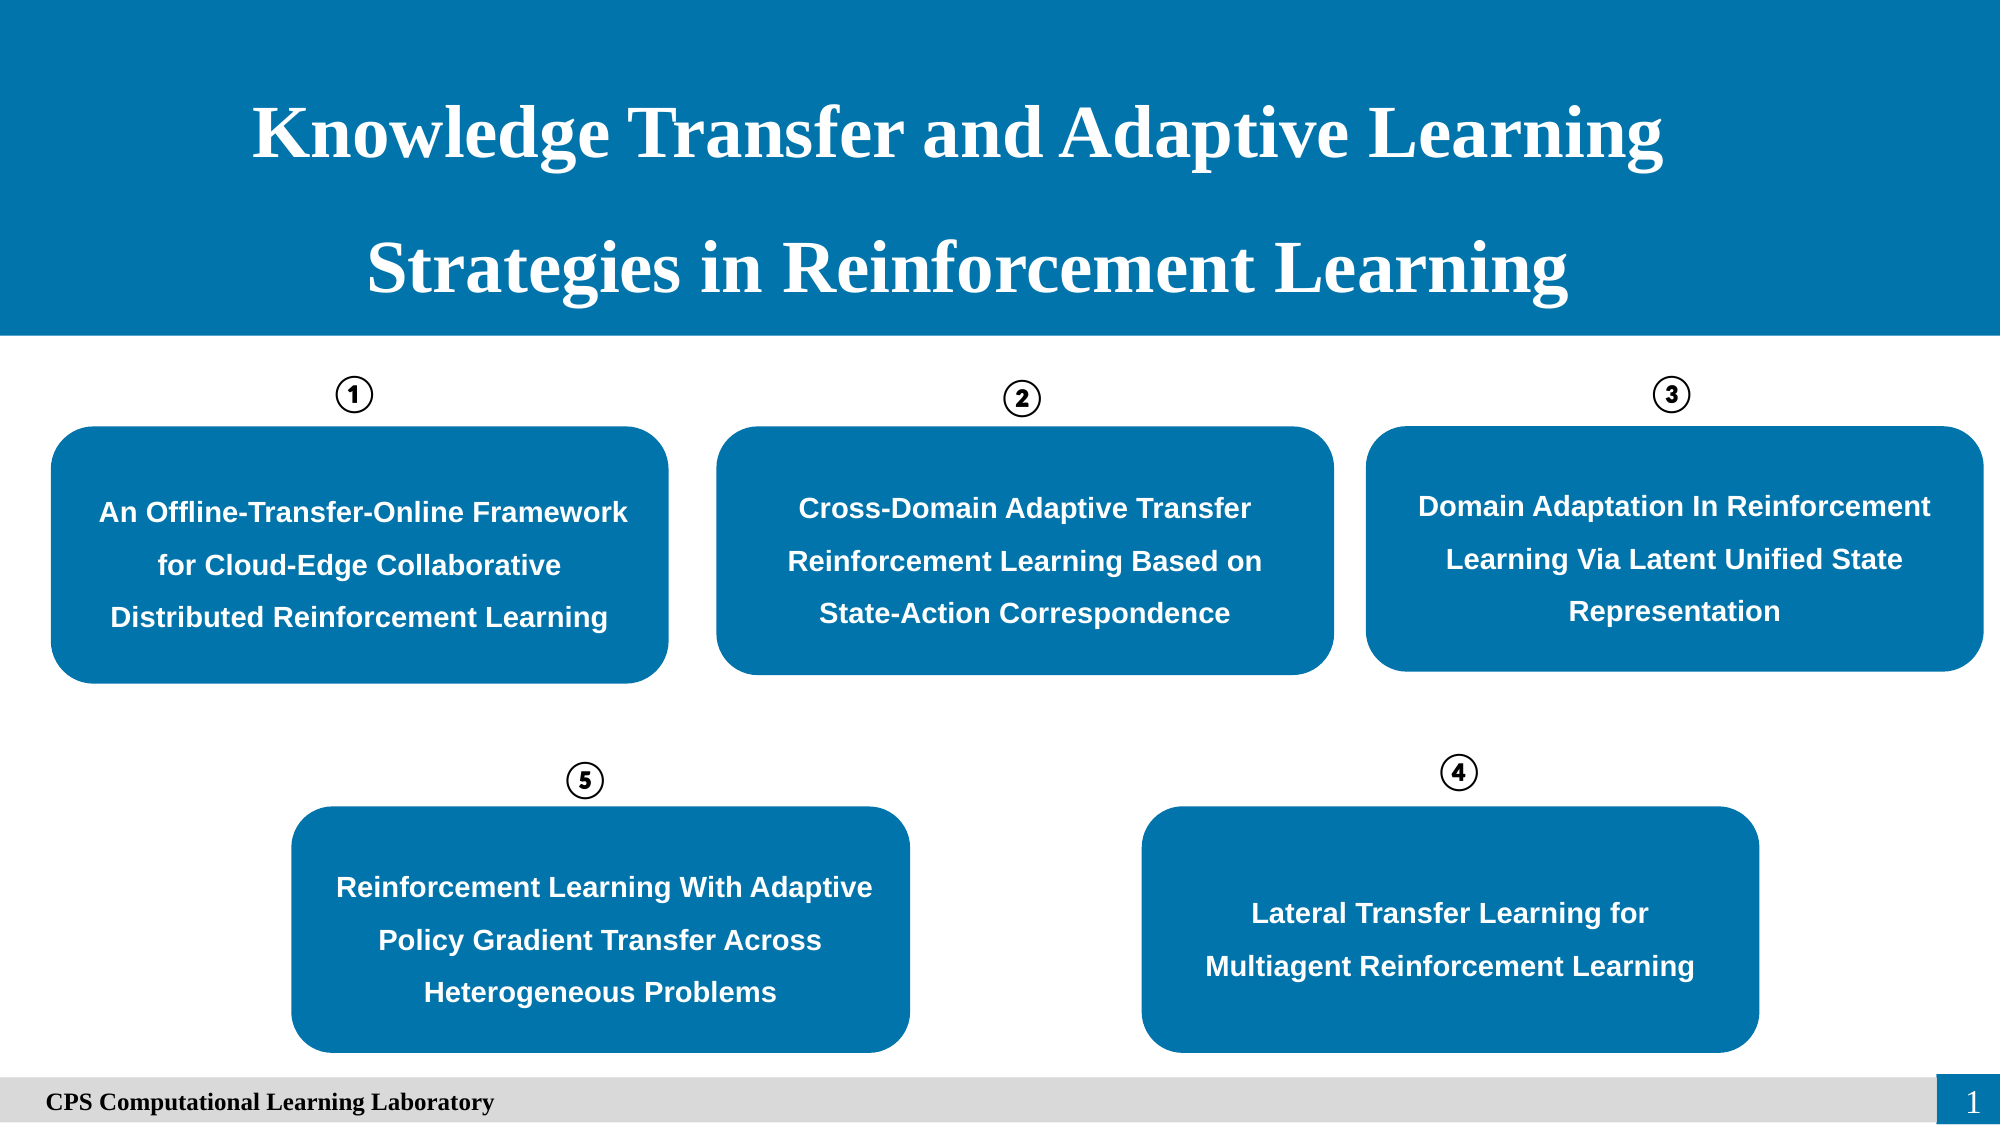

Knowledge Transfer and Adaptive Learning
Strategies in Reinforcement Learning
①
③
②
Domain Adaptation In Reinforcement Learning Via Latent Unified State Representation
 An Offline-Transfer-Online Framework for Cloud-Edge Collaborative Distributed Reinforcement Learning
Cross-Domain Adaptive Transfer Reinforcement Learning Based on State-Action Correspondence
④
⑤
 Lateral Transfer Learning for
Multiagent Reinforcement Learning
 Reinforcement Learning With Adaptive Policy Gradient Transfer Across Heterogeneous Problems
1
　CPS Computational Learning Laboratory